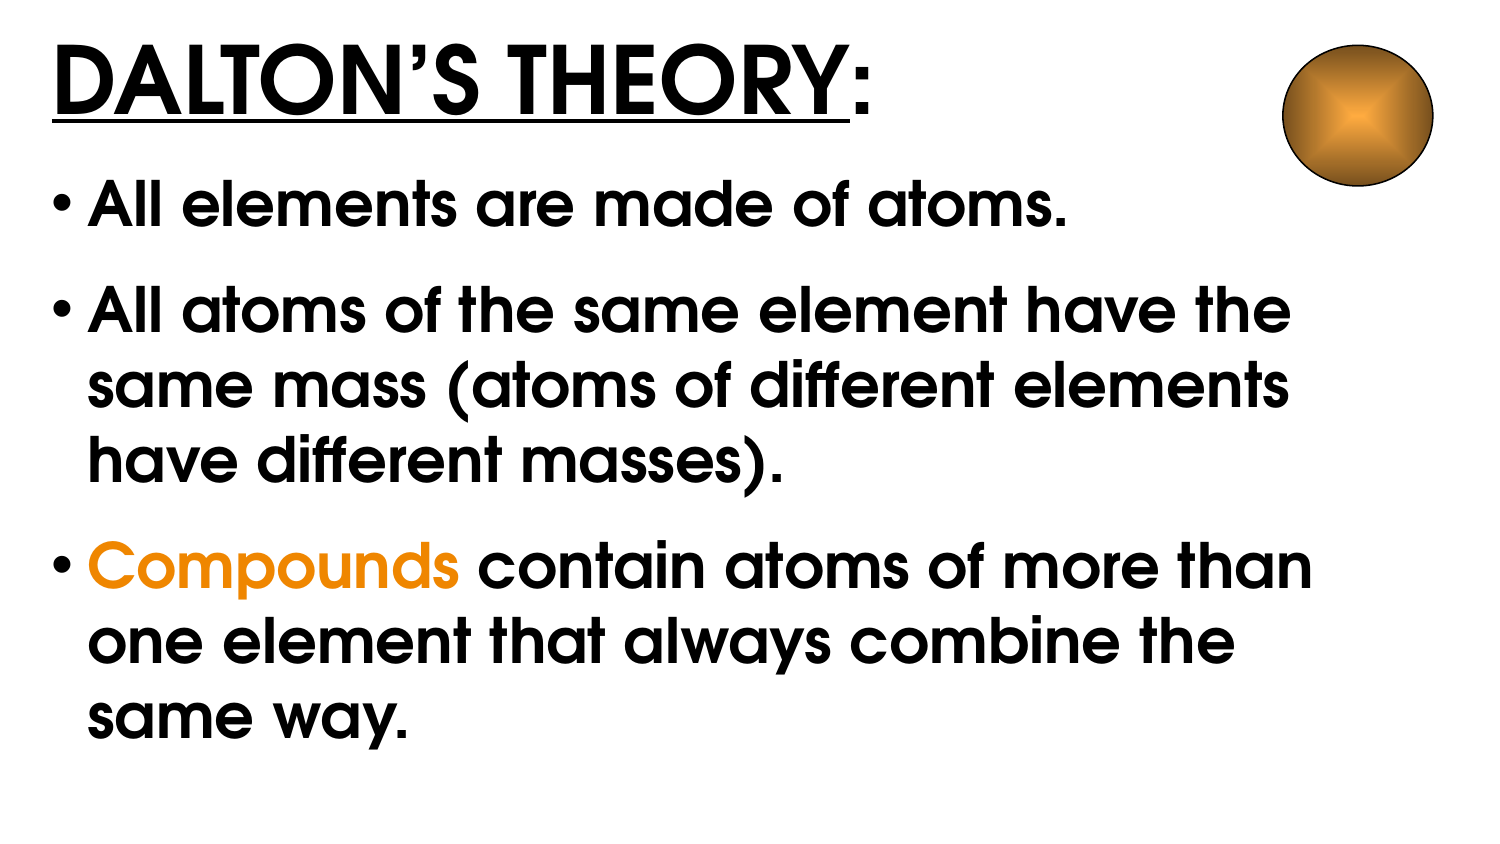

DALTON’S THEORY:
All elements are made of atoms.
All atoms of the same element have the same mass (atoms of different elements have different masses).
Compounds contain atoms of more than one element that always combine the same way.